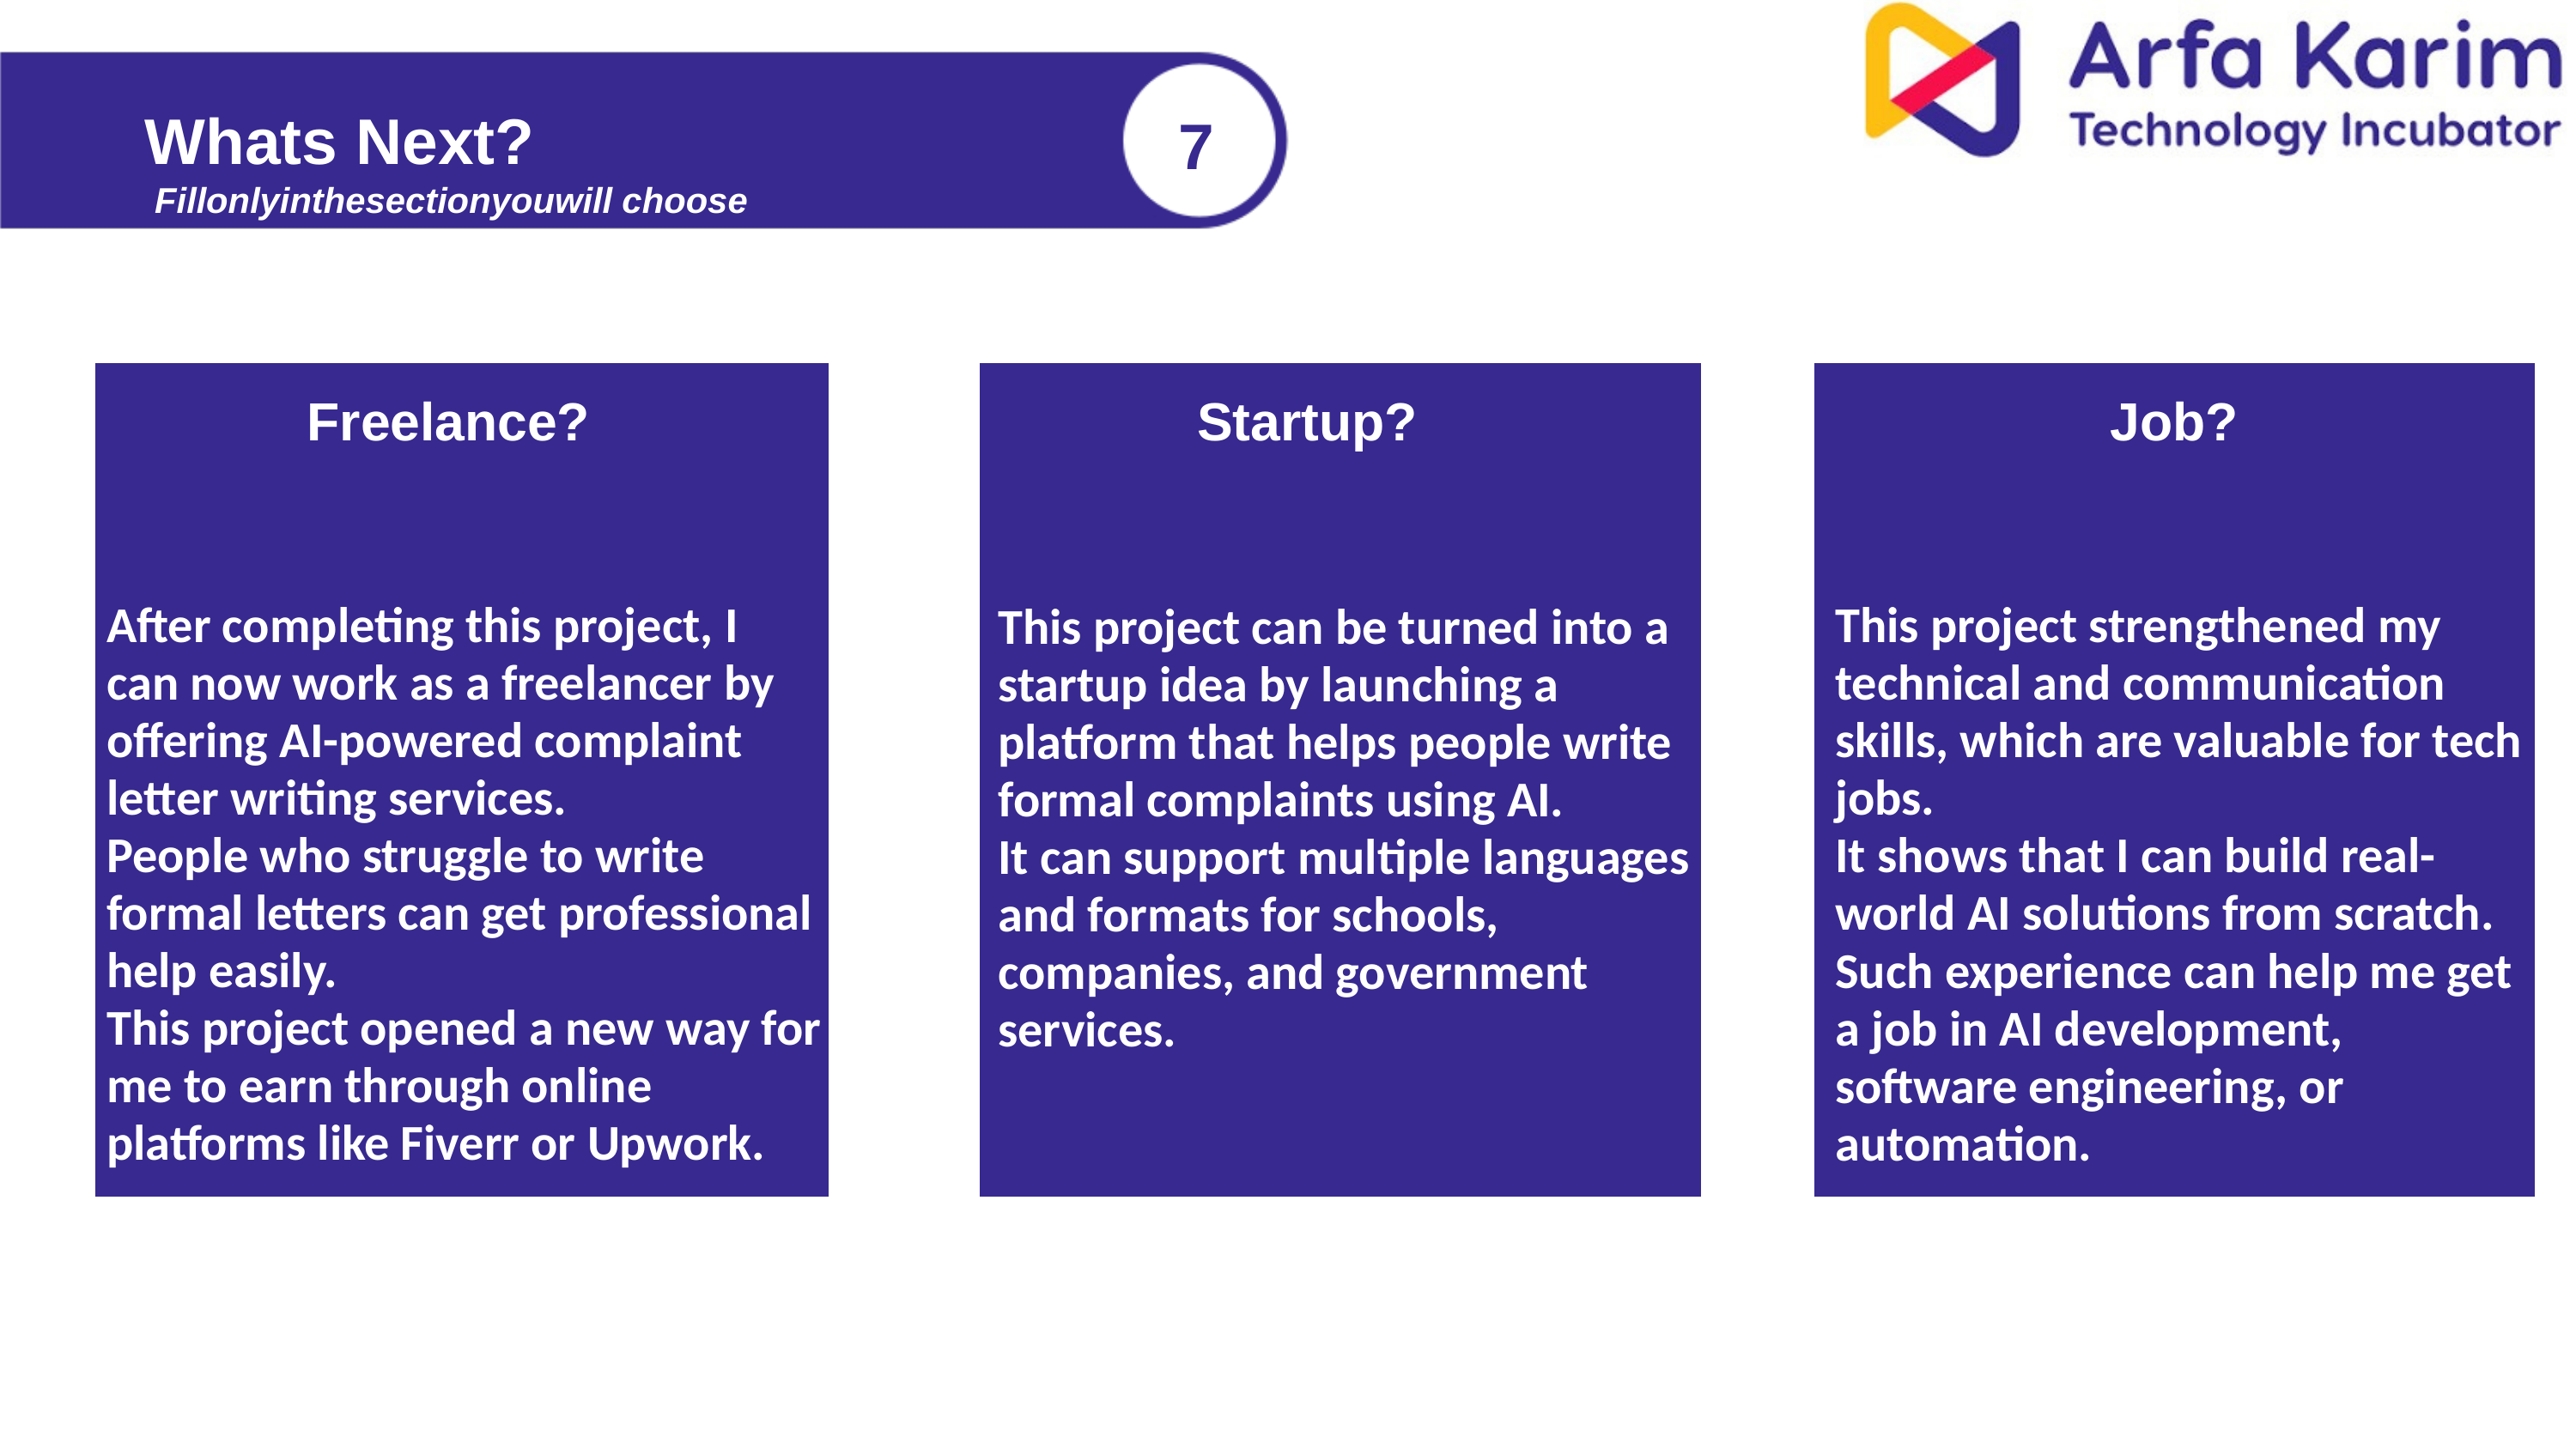

7
Whats Next?

Fillonlyinthesectionyouwill choose

Freelance?
Startup?
Job?
 After completing this project, I
 can now work as a freelancer by
 offering AI-powered complaint
 letter writing services.
 People who struggle to write
 formal letters can get professional
 help easily.
 This project opened a new way for
 me to earn through online
 platforms like Fiverr or Upwork.
This project strengthened my technical and communication skills, which are valuable for tech jobs.
It shows that I can build real-world AI solutions from scratch.
Such experience can help me get a job in AI development, software engineering, or automation.
This project can be turned into a startup idea by launching a platform that helps people write formal complaints using AI.
It can support multiple languages and formats for schools, companies, and government services.